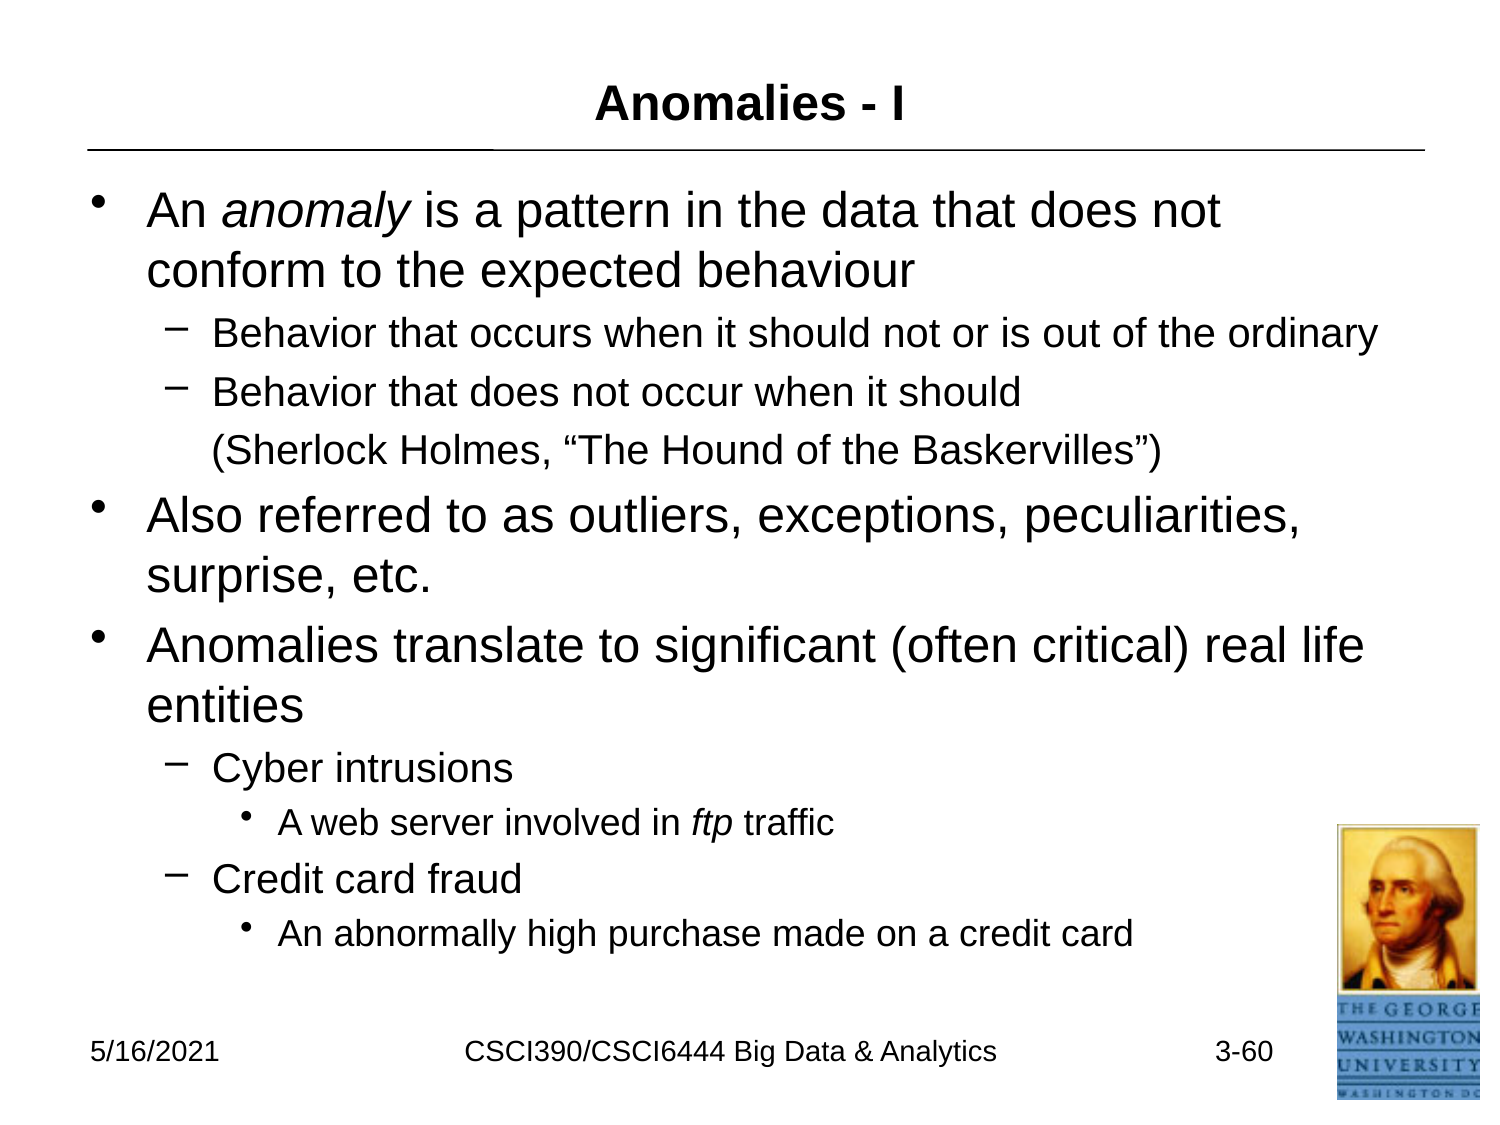

# Anomalies - I
An anomaly is a pattern in the data that does not conform to the expected behaviour
Behavior that occurs when it should not or is out of the ordinary
Behavior that does not occur when it should
    (Sherlock Holmes, “The Hound of the Baskervilles”)
Also referred to as outliers, exceptions, peculiarities, surprise, etc.
Anomalies translate to significant (often critical) real life entities
Cyber intrusions
A web server involved in ftp traffic
Credit card fraud
An abnormally high purchase made on a credit card

5/16/2021
CSCI390/CSCI6444 Big Data & Analytics
3-60